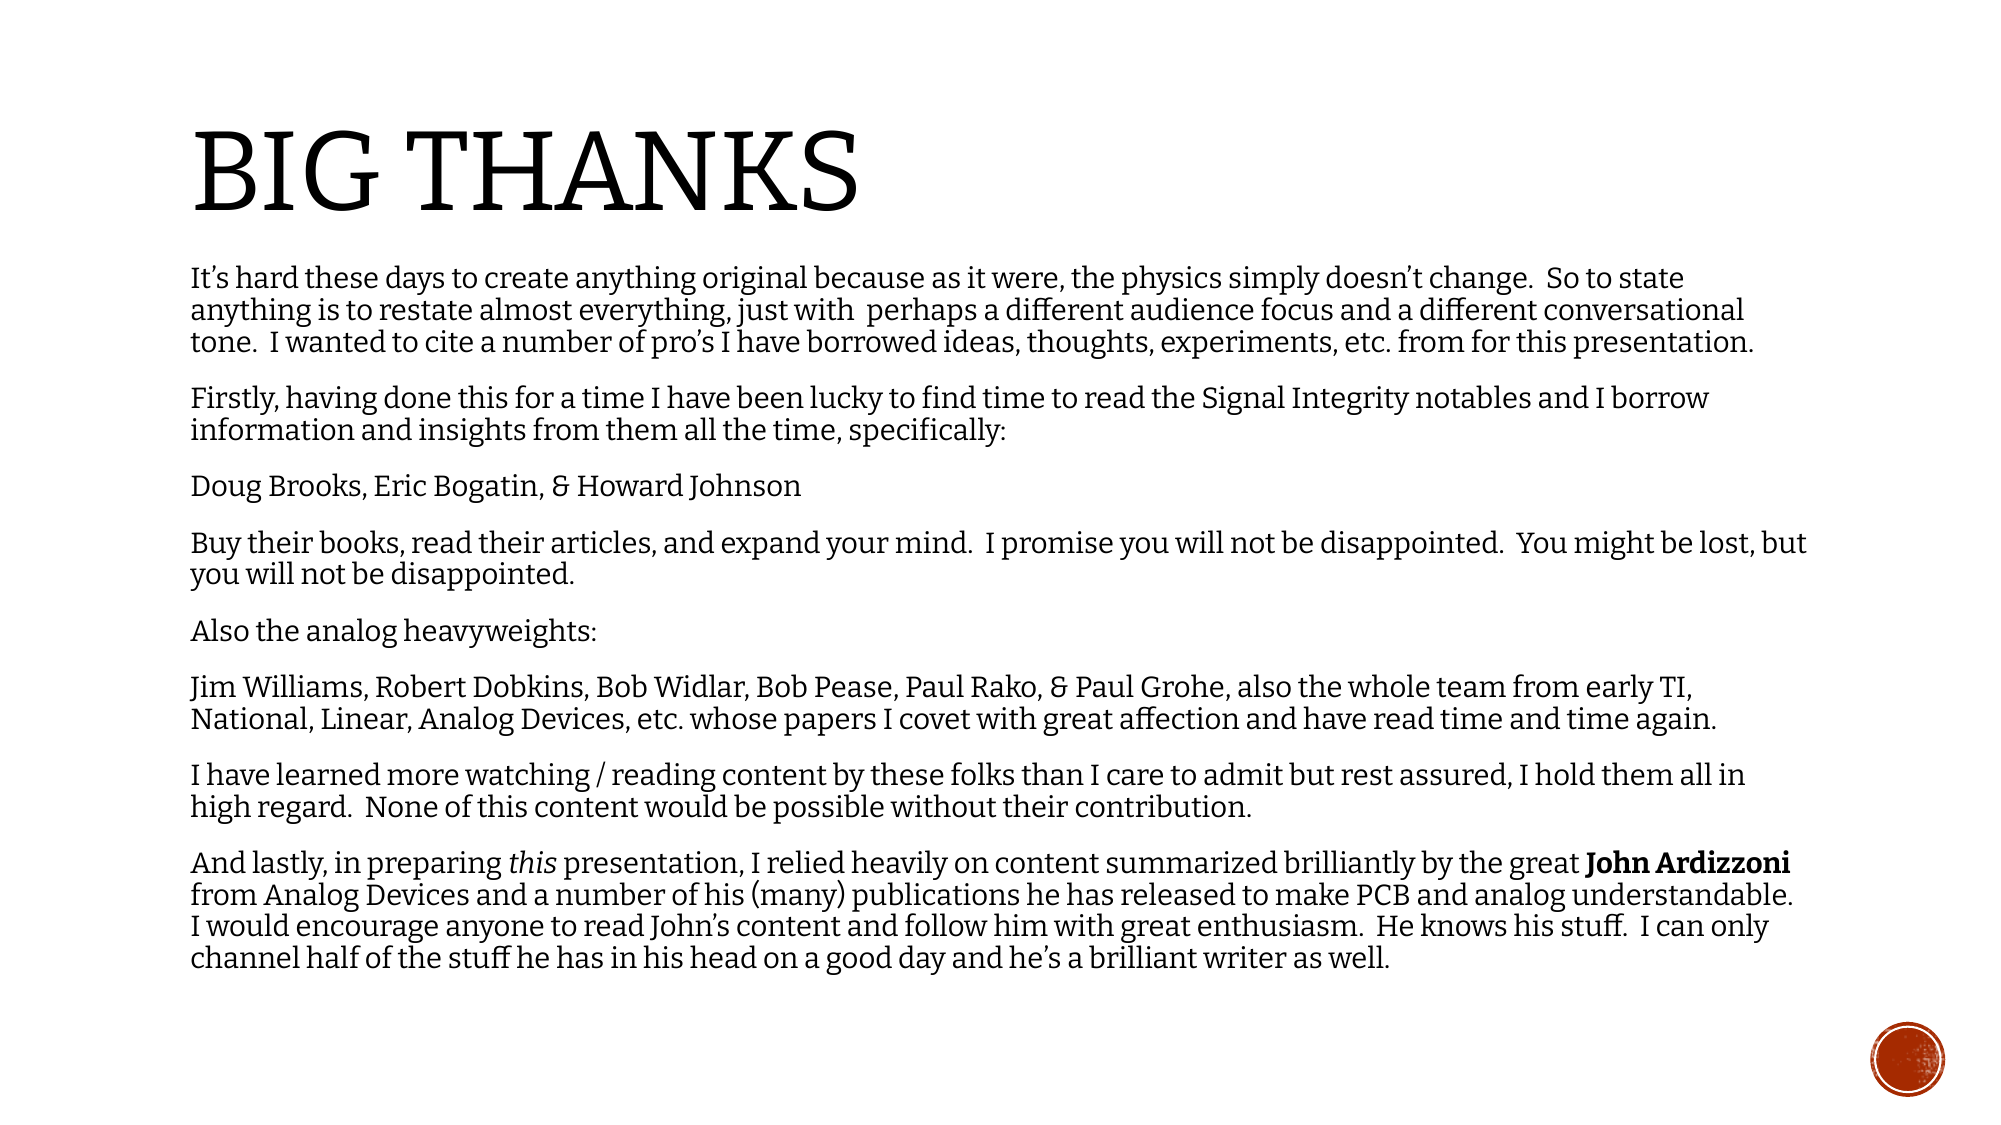

# Big THANKS
It’s hard these days to create anything original because as it were, the physics simply doesn’t change.  So to state anything is to restate almost everything, just with  perhaps a different audience focus and a different conversational tone.  I wanted to cite a number of pro’s I have borrowed ideas, thoughts, experiments, etc. from for this presentation.
Firstly, having done this for a time I have been lucky to find time to read the Signal Integrity notables and I borrow information and insights from them all the time, specifically:
Doug Brooks, Eric Bogatin, & Howard Johnson
Buy their books, read their articles, and expand your mind.  I promise you will not be disappointed.  You might be lost, but you will not be disappointed.
Also the analog heavyweights:
Jim Williams, Robert Dobkins, Bob Widlar, Bob Pease, Paul Rako, & Paul Grohe, also the whole team from early TI, National, Linear, Analog Devices, etc. whose papers I covet with great affection and have read time and time again.
I have learned more watching / reading content by these folks than I care to admit but rest assured, I hold them all in high regard.  None of this content would be possible without their contribution.
And lastly, in preparing this presentation, I relied heavily on content summarized brilliantly by the great John Ardizzoni from Analog Devices and a number of his (many) publications he has released to make PCB and analog understandable.  I would encourage anyone to read John’s content and follow him with great enthusiasm.  He knows his stuff.  I can only channel half of the stuff he has in his head on a good day and he’s a brilliant writer as well.